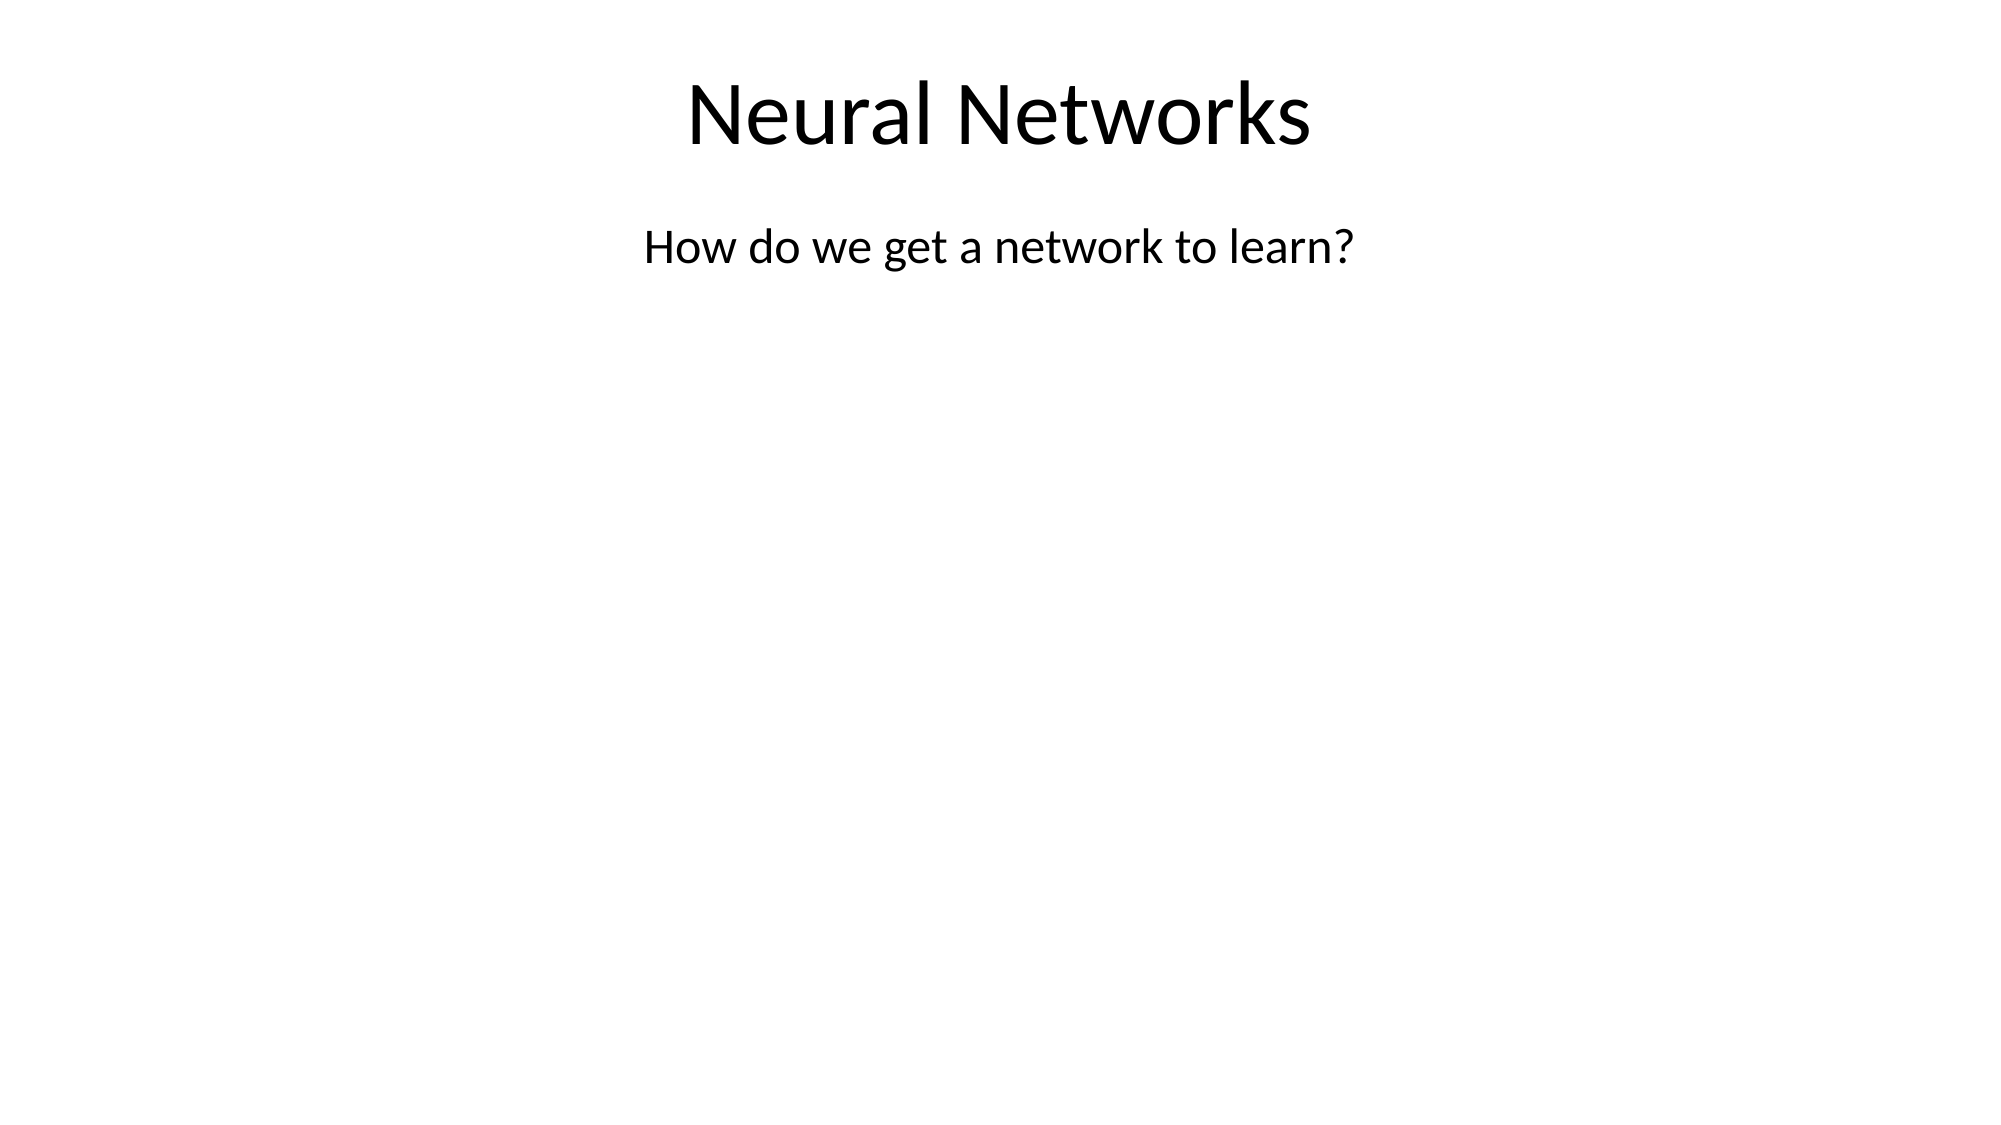

# Neural Networks
How do we get a network to learn?